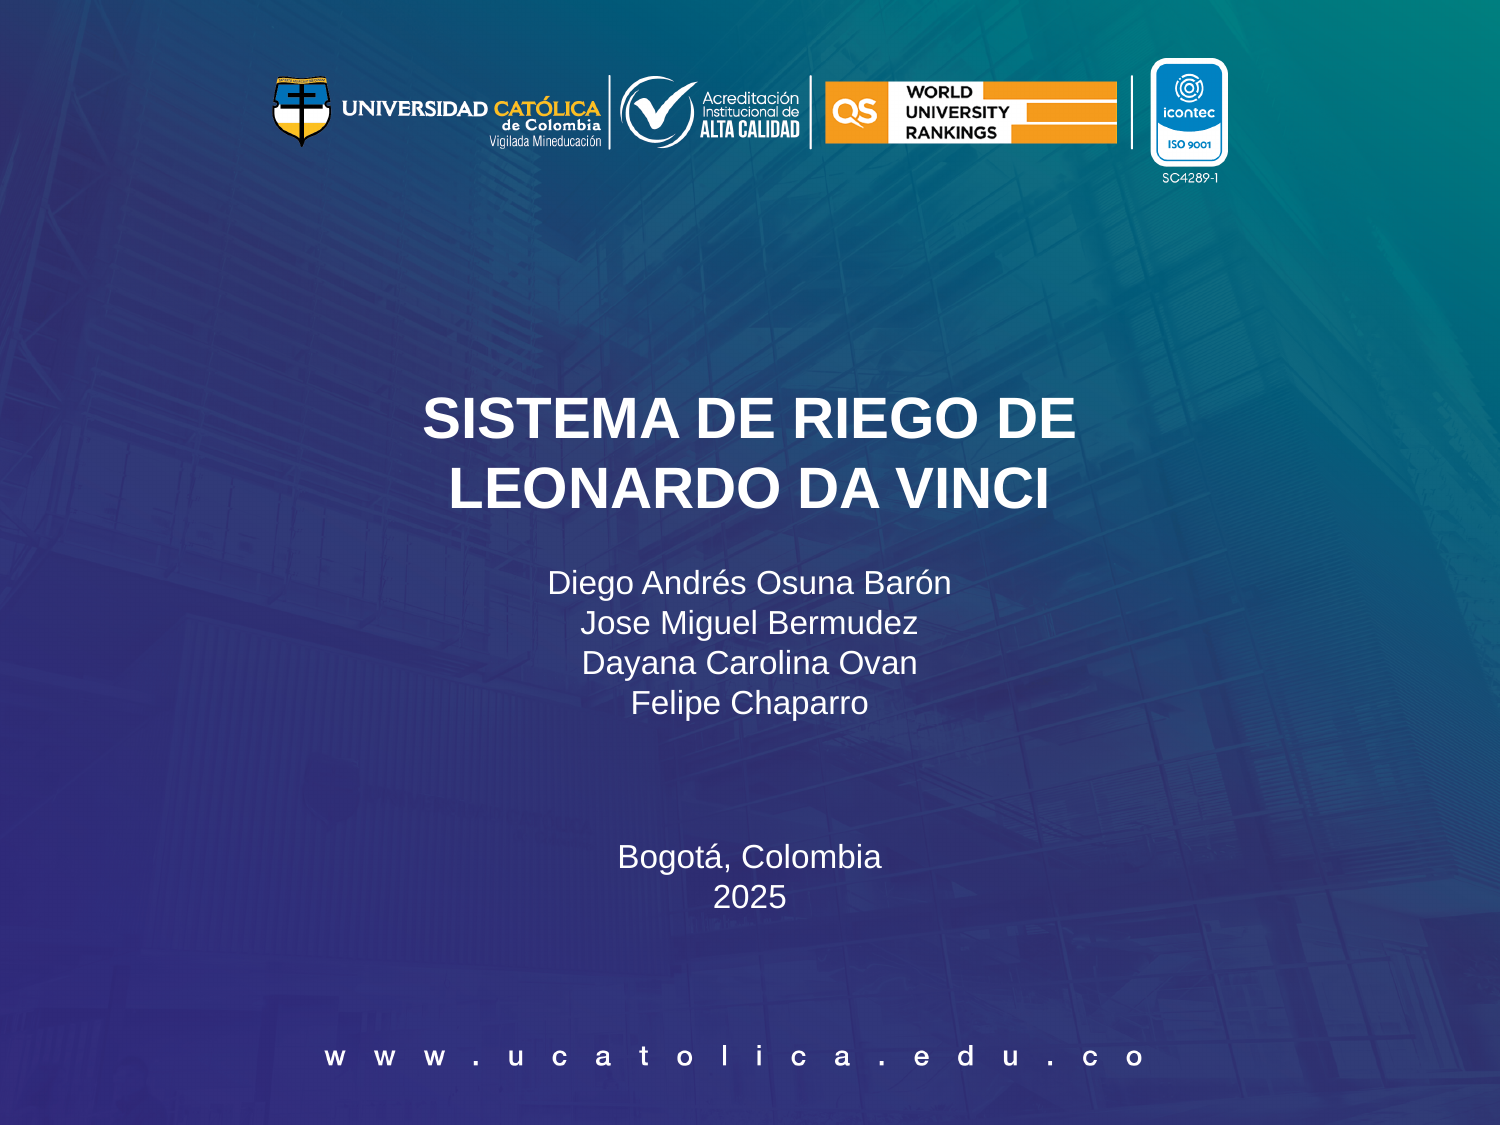

SISTEMA DE RIEGO DE LEONARDO DA VINCI
Diego Andrés Osuna Barón
Jose Miguel Bermudez
Dayana Carolina Ovan
Felipe Chaparro
Bogotá, Colombia
2025